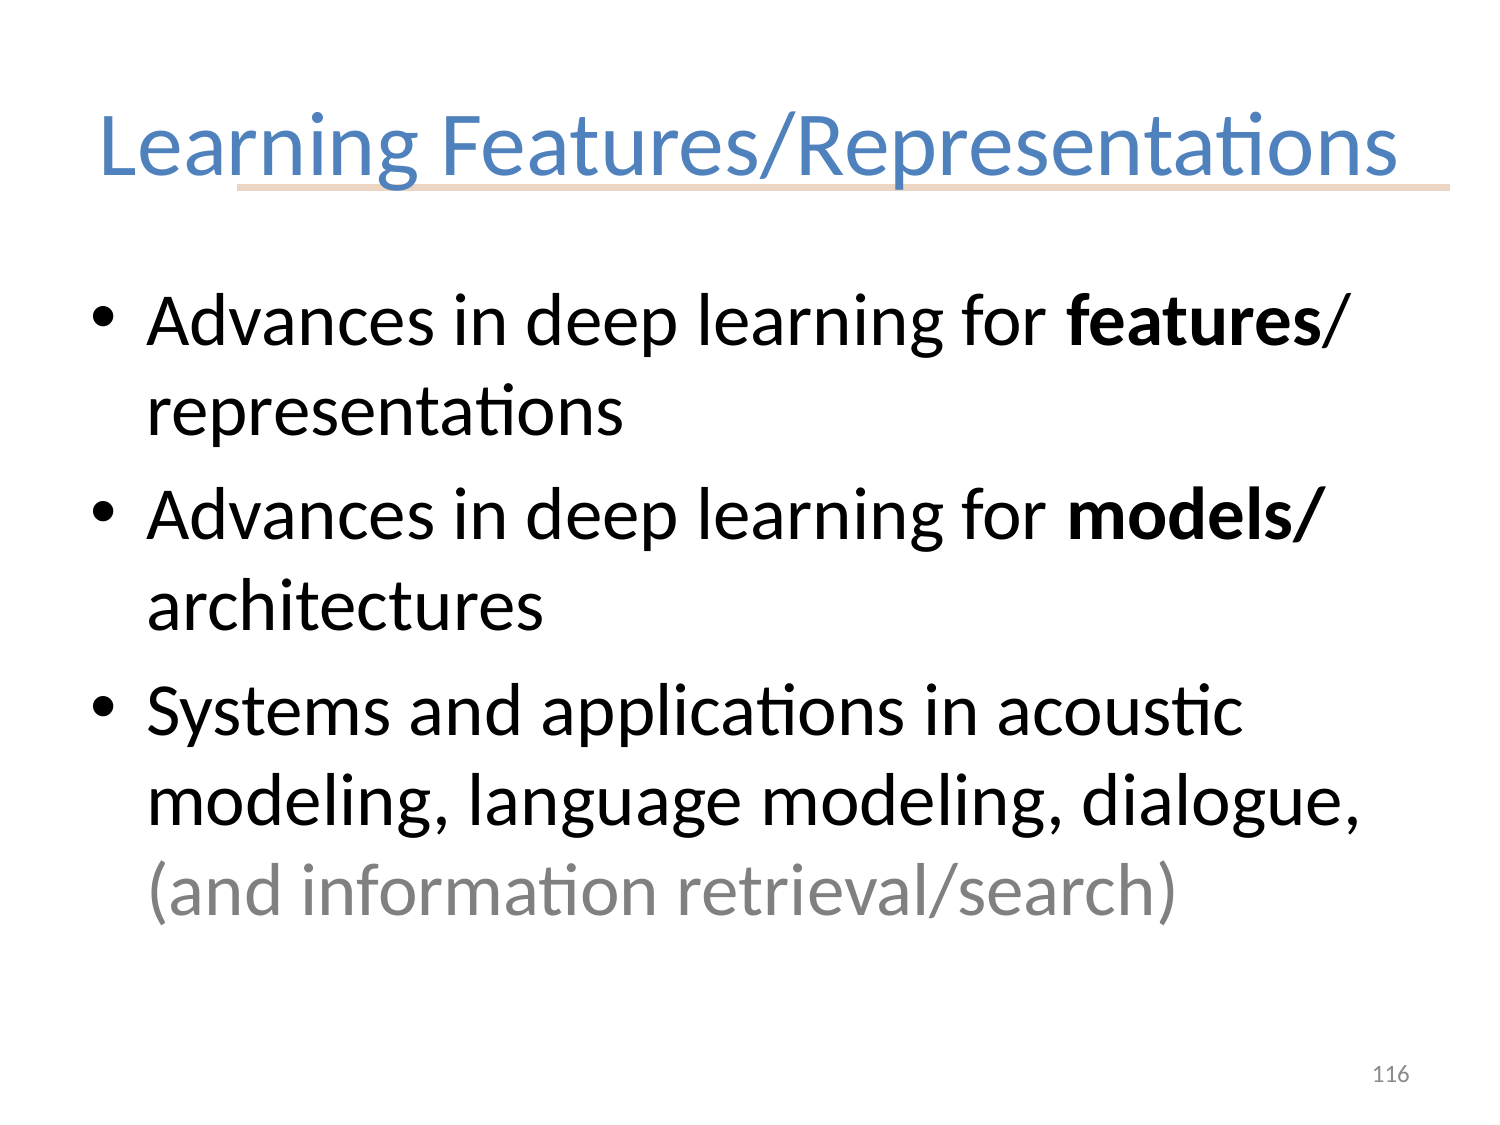

# Learning Features/Representations
Advances in deep learning for features/ representations
Advances in deep learning for models/ architectures
Systems and applications in acoustic modeling, language modeling, dialogue, (and information retrieval/search)

116